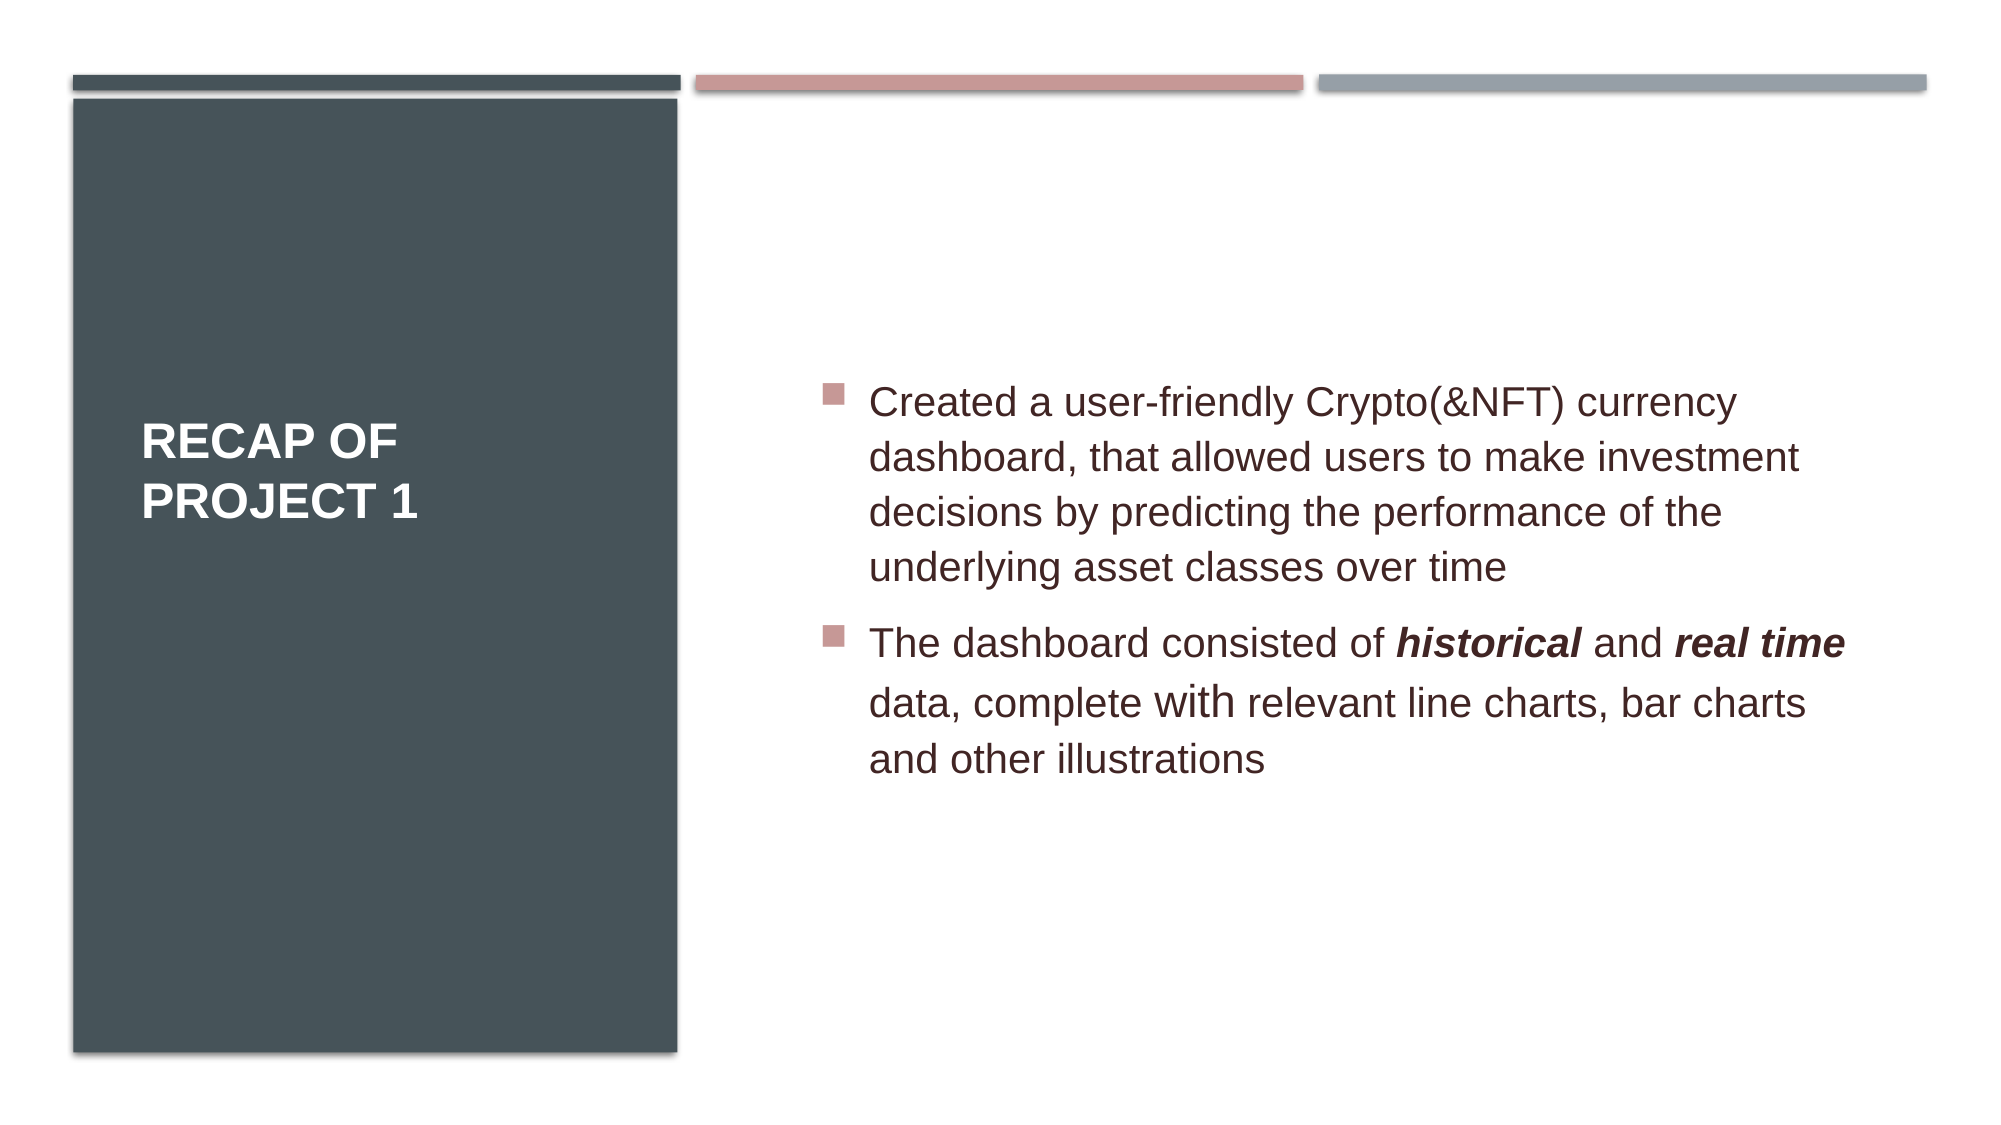

Created a user-friendly Crypto(&NFT) currency dashboard, that allowed users to make investment decisions by predicting the performance of the underlying asset classes over time
The dashboard consisted of historical and real time data, complete with relevant line charts, bar charts and other illustrations
# Recap of Project 1